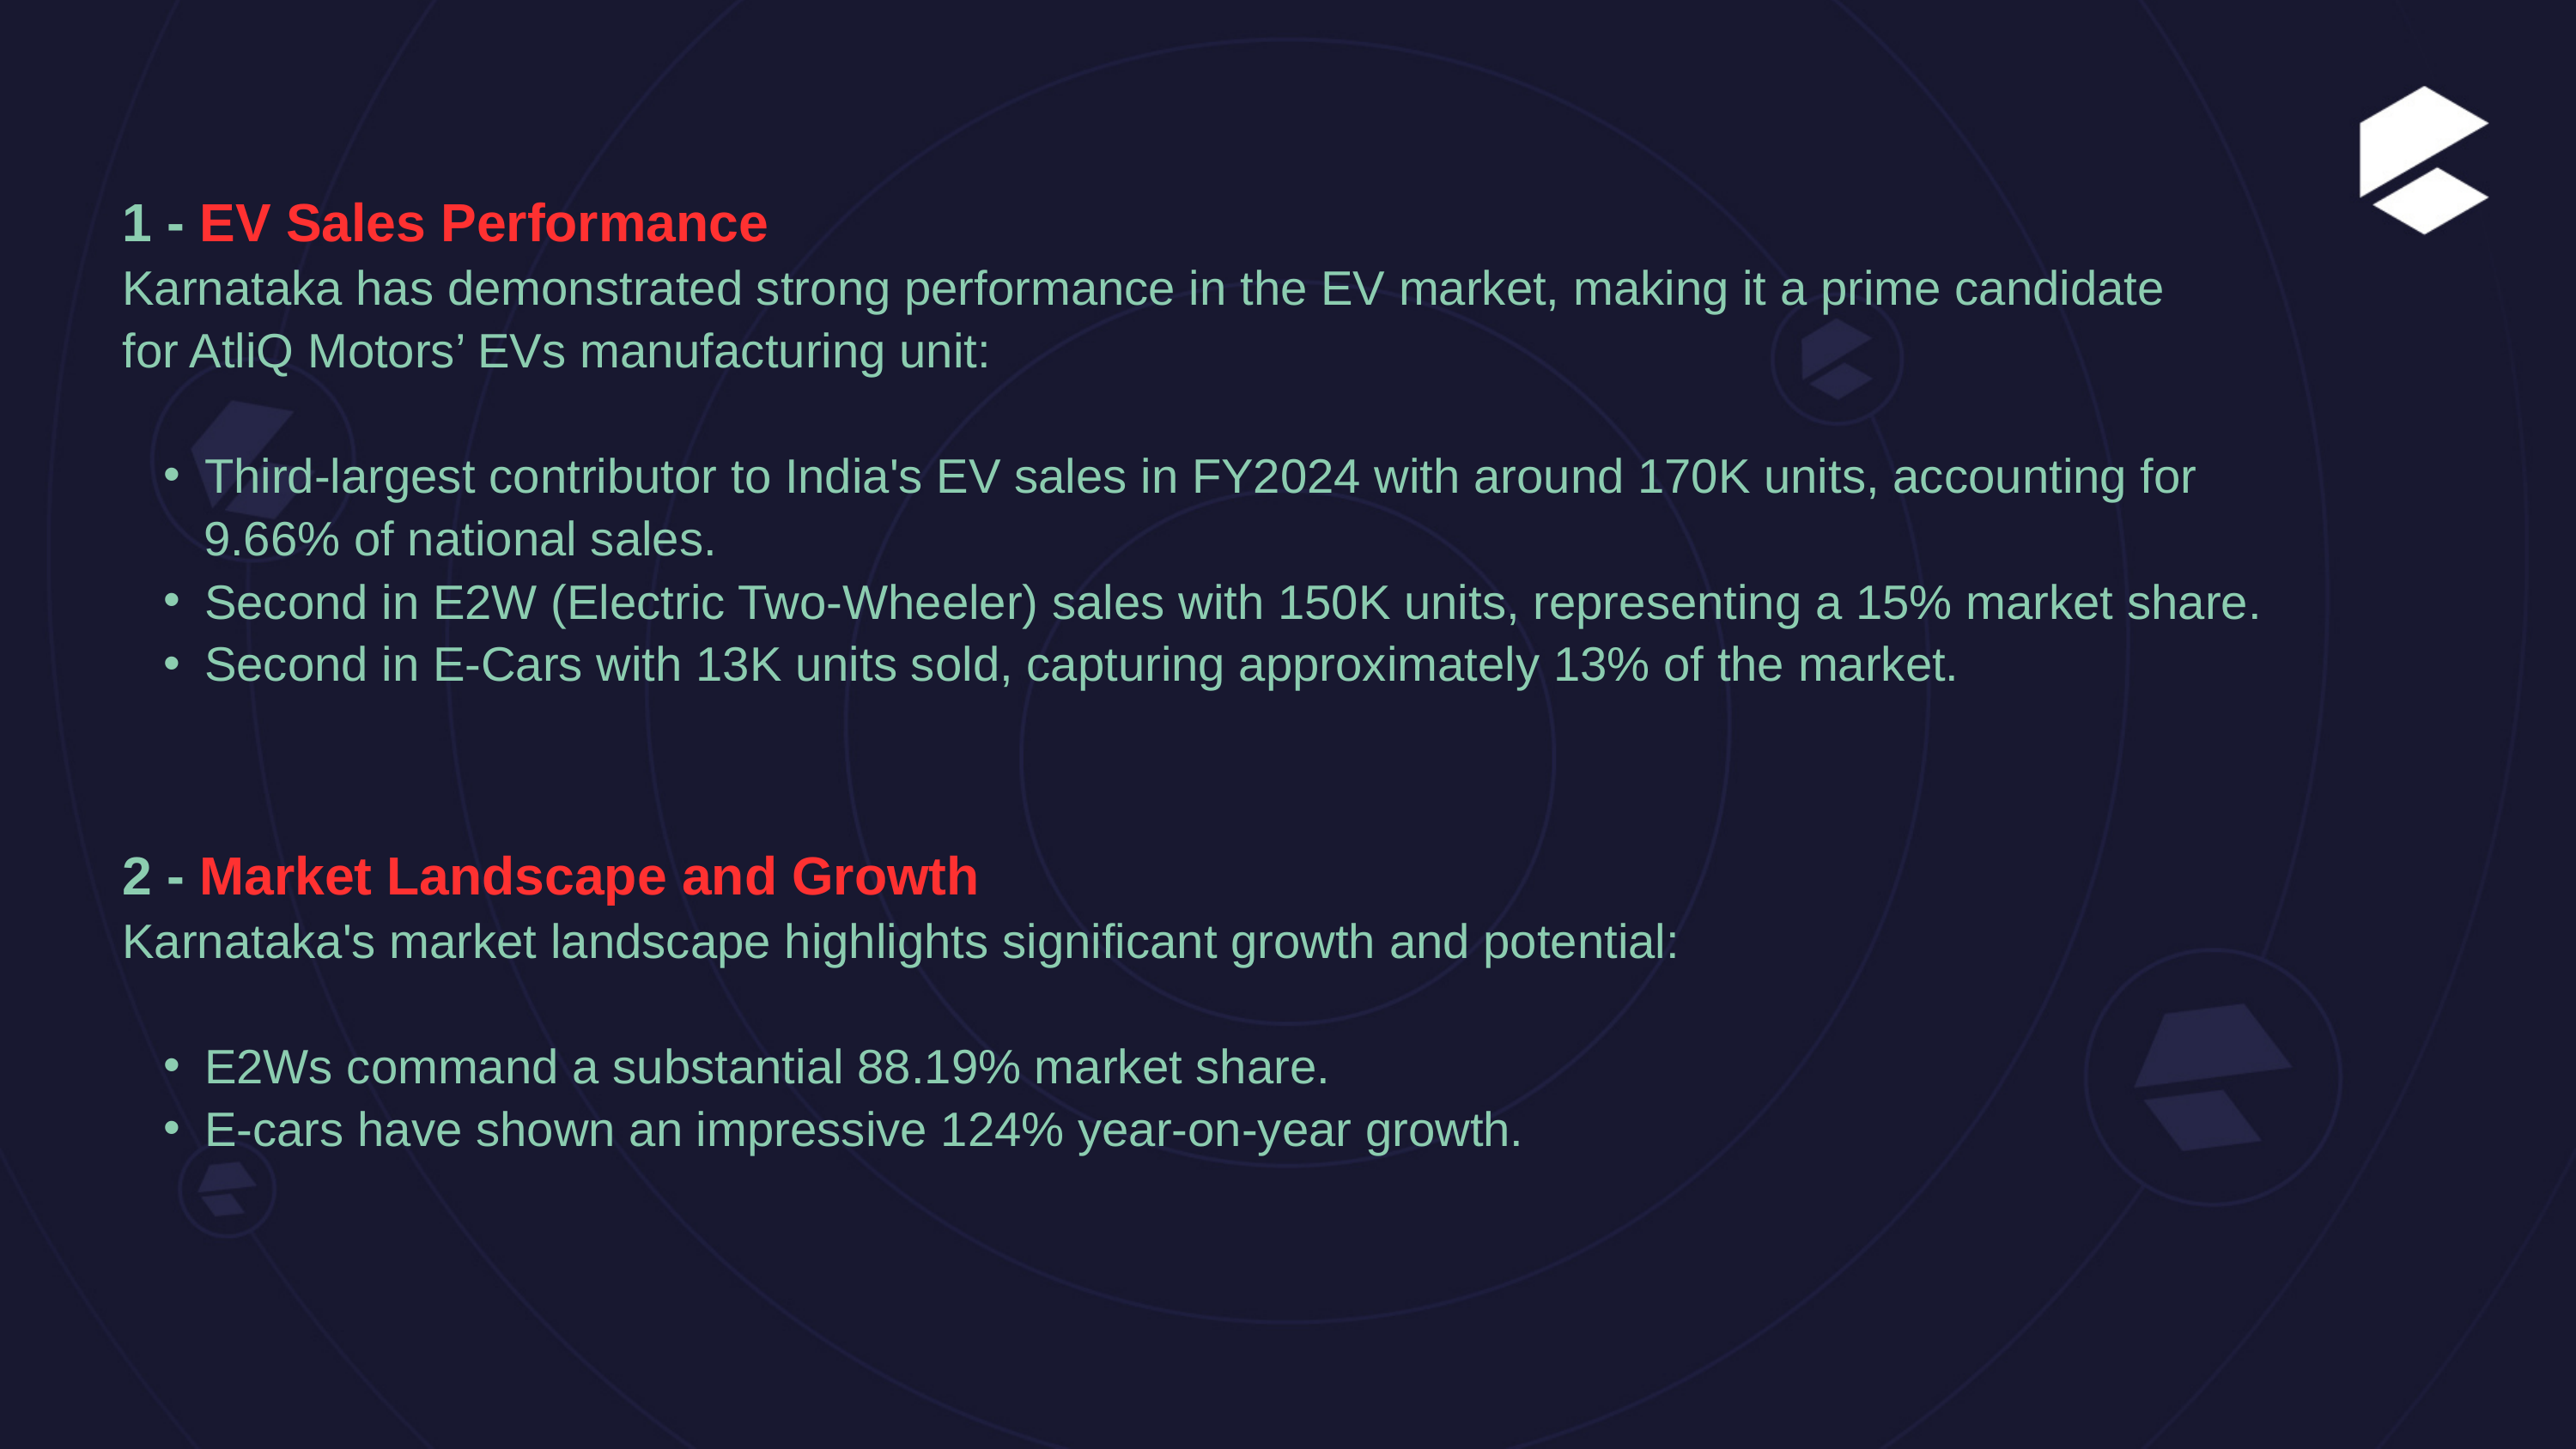

1 - EV Sales Performance
Karnataka has demonstrated strong performance in the EV market, making it a prime candidate
for AtliQ Motors’ EVs manufacturing unit:

Third-largest contributor to India's EV sales in FY2024 with around 170K units, accounting for
      9.66% of national sales.
Second in E2W (Electric Two-Wheeler) sales with 150K units, representing a 15% market share.
Second in E-Cars with 13K units sold, capturing approximately 13% of the market.

2 - Market Landscape and Growth
Karnataka's market landscape highlights significant growth and potential:

E2Ws command a substantial 88.19% market share.
E-cars have shown an impressive 124% year-on-year growth.